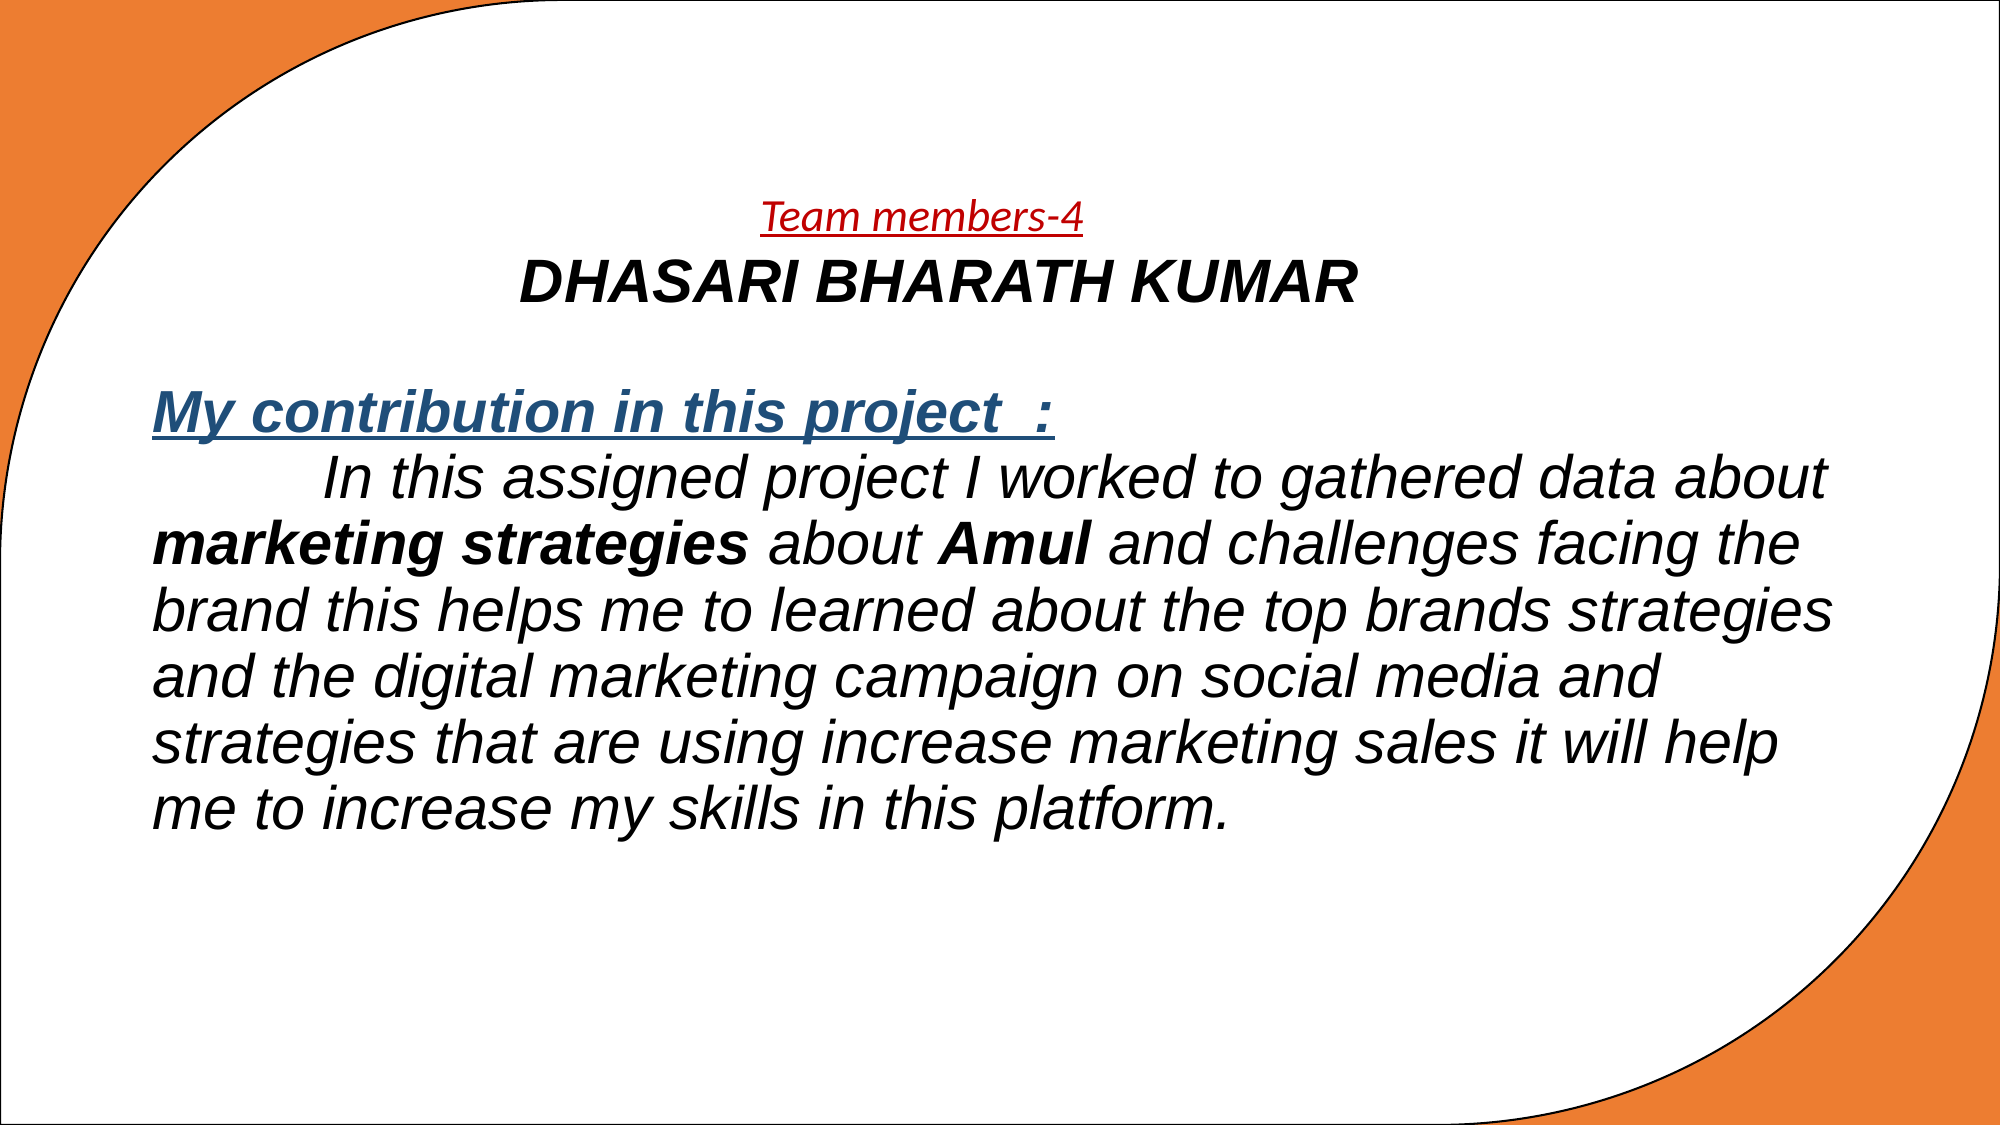

# Team members-4 DHASARI BHARATH KUMAR My contribution in this project  : In this assigned project I worked to gathered data about marketing strategies about Amul and challenges facing the brand this helps me to learned about the top brands strategies and the digital marketing campaign on social media and strategies that are using increase marketing sales it will help me to increase my skills in this platform.